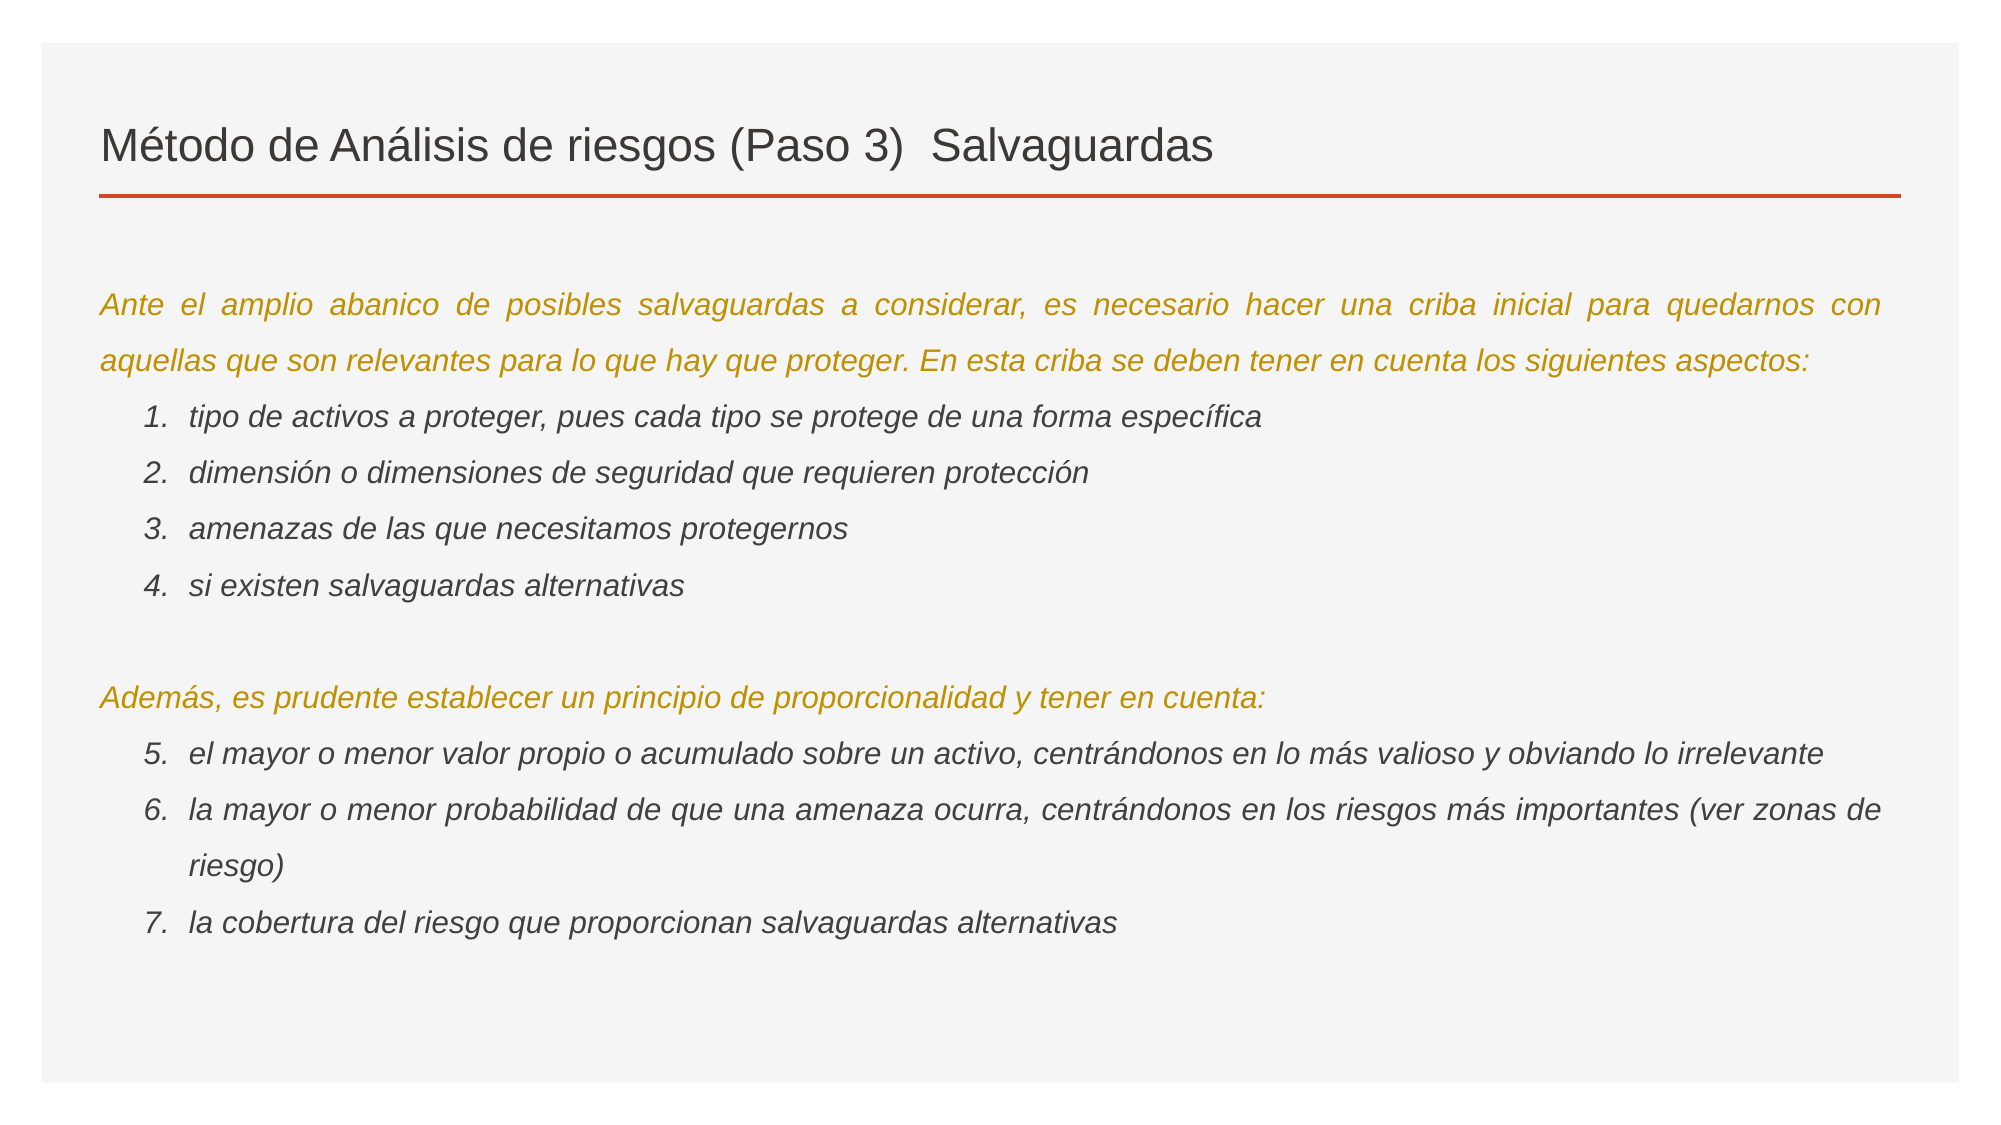

# Método de Análisis de riesgos (Paso 3)  Salvaguardas
Ante el amplio abanico de posibles salvaguardas a considerar, es necesario hacer una criba inicial para quedarnos con aquellas que son relevantes para lo que hay que proteger. En esta criba se deben tener en cuenta los siguientes aspectos:
tipo de activos a proteger, pues cada tipo se protege de una forma específica
dimensión o dimensiones de seguridad que requieren protección
amenazas de las que necesitamos protegernos
si existen salvaguardas alternativas

Además, es prudente establecer un principio de proporcionalidad y tener en cuenta:
el mayor o menor valor propio o acumulado sobre un activo, centrándonos en lo más valioso y obviando lo irrelevante
la mayor o menor probabilidad de que una amenaza ocurra, centrándonos en los riesgos más importantes (ver zonas de riesgo)
la cobertura del riesgo que proporcionan salvaguardas alternativas